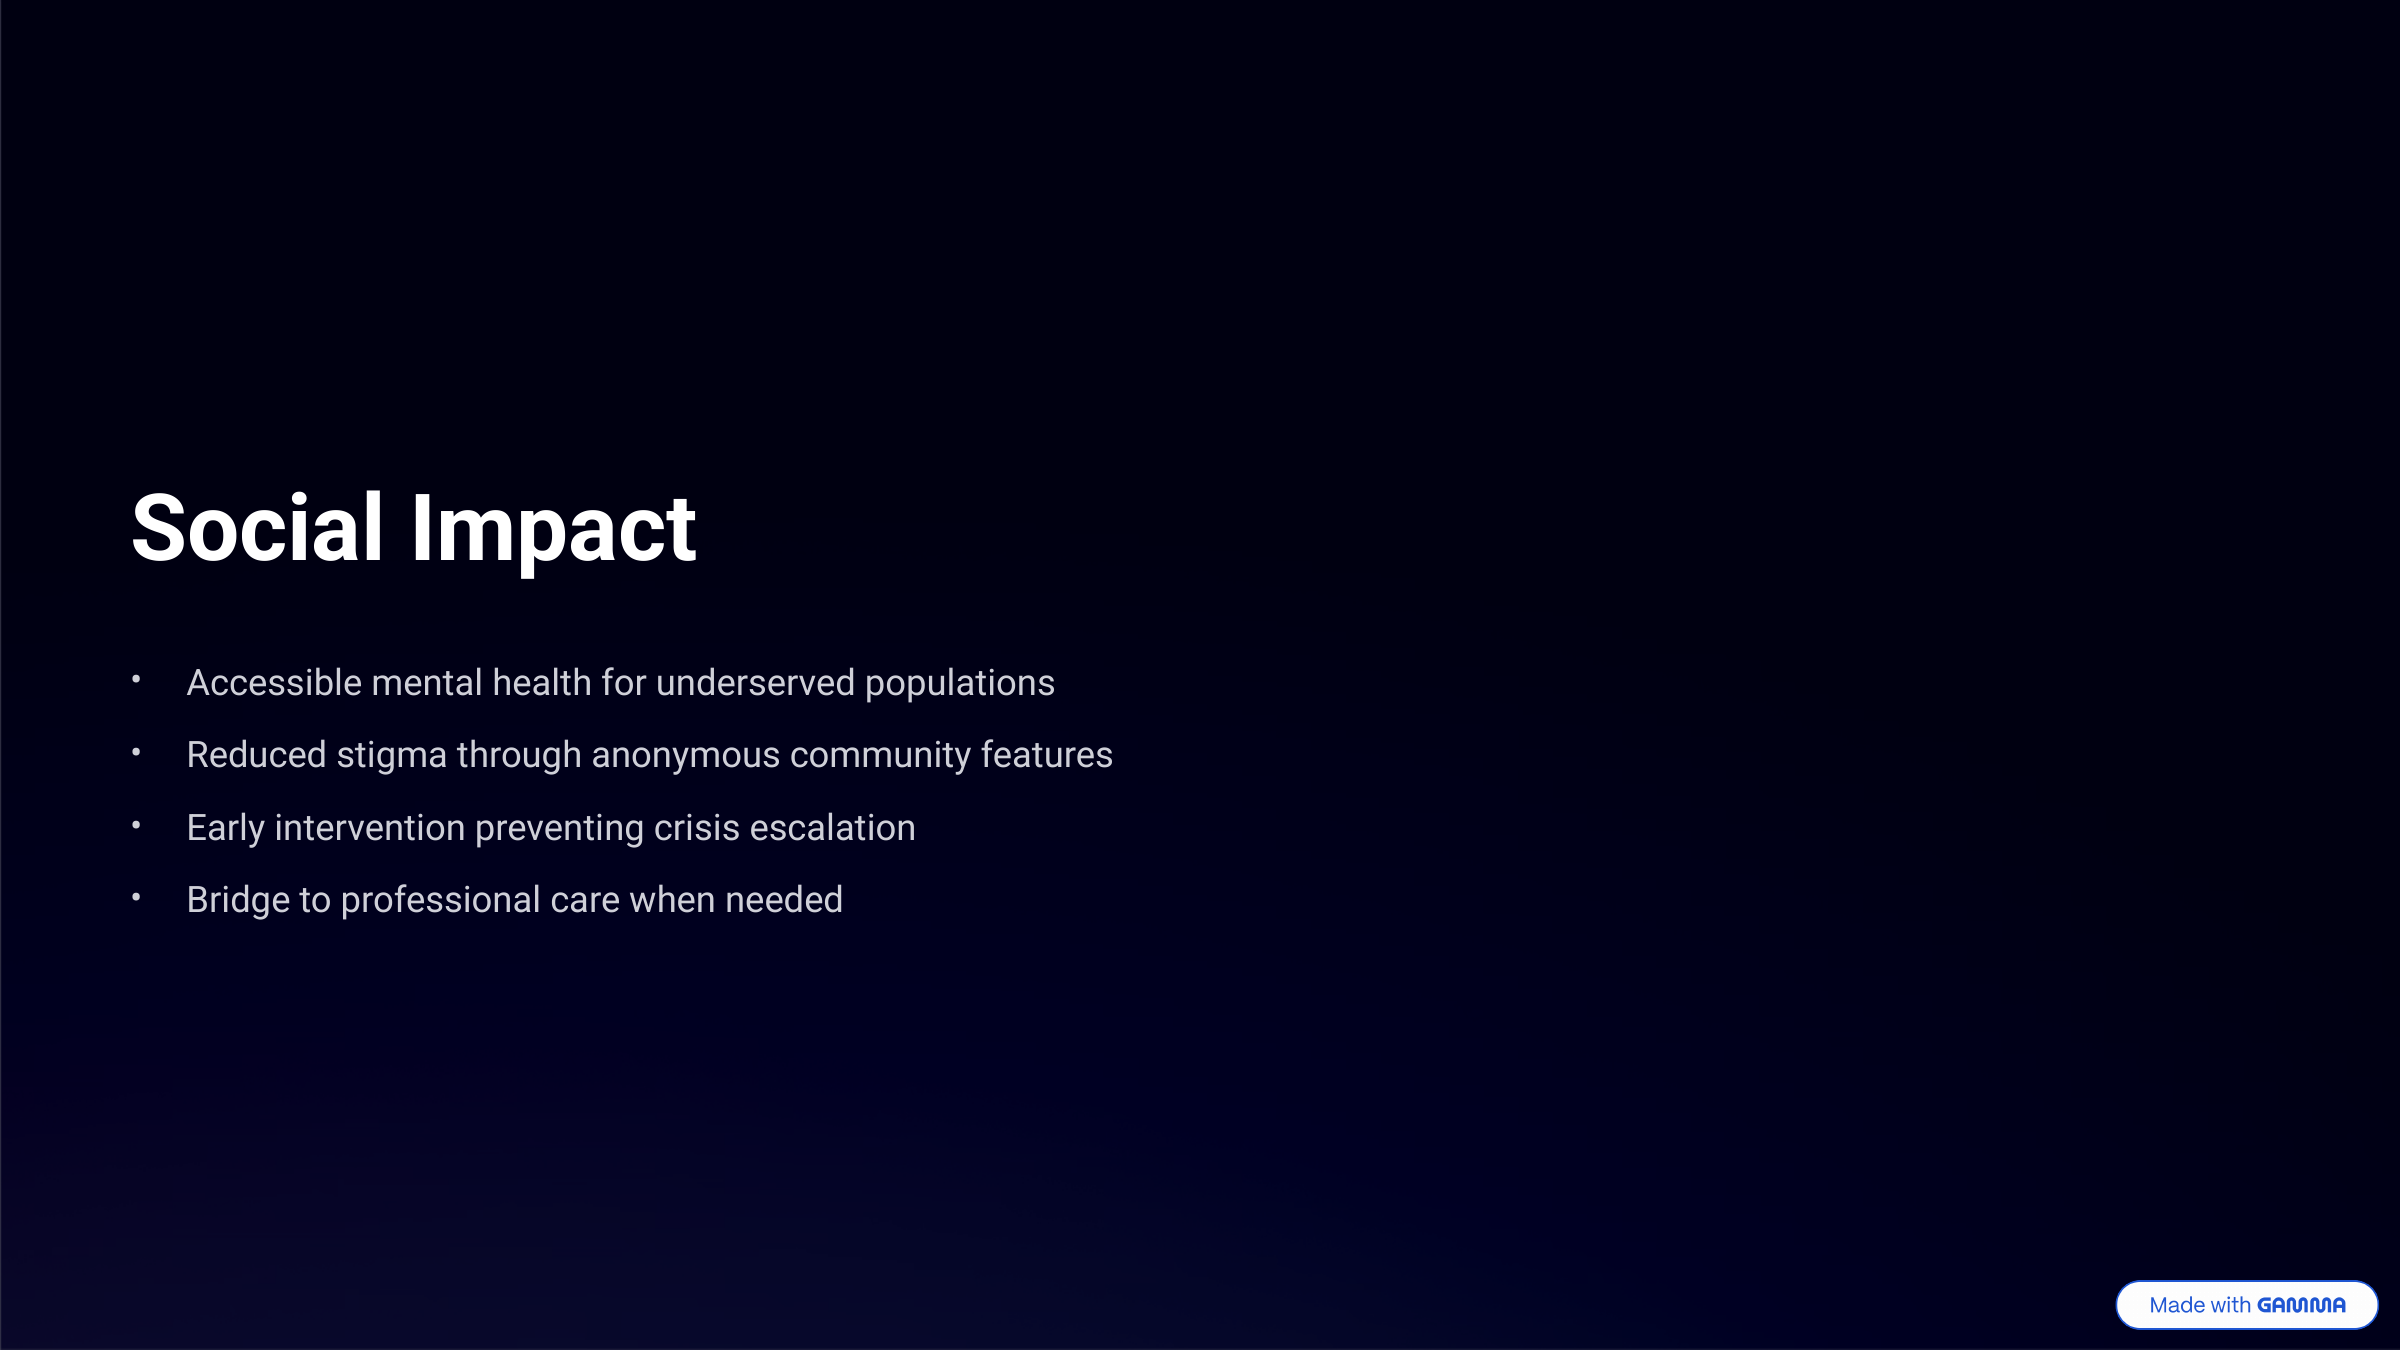

Social Impact
Accessible mental health for underserved populations
Reduced stigma through anonymous community features
Early intervention preventing crisis escalation
Bridge to professional care when needed